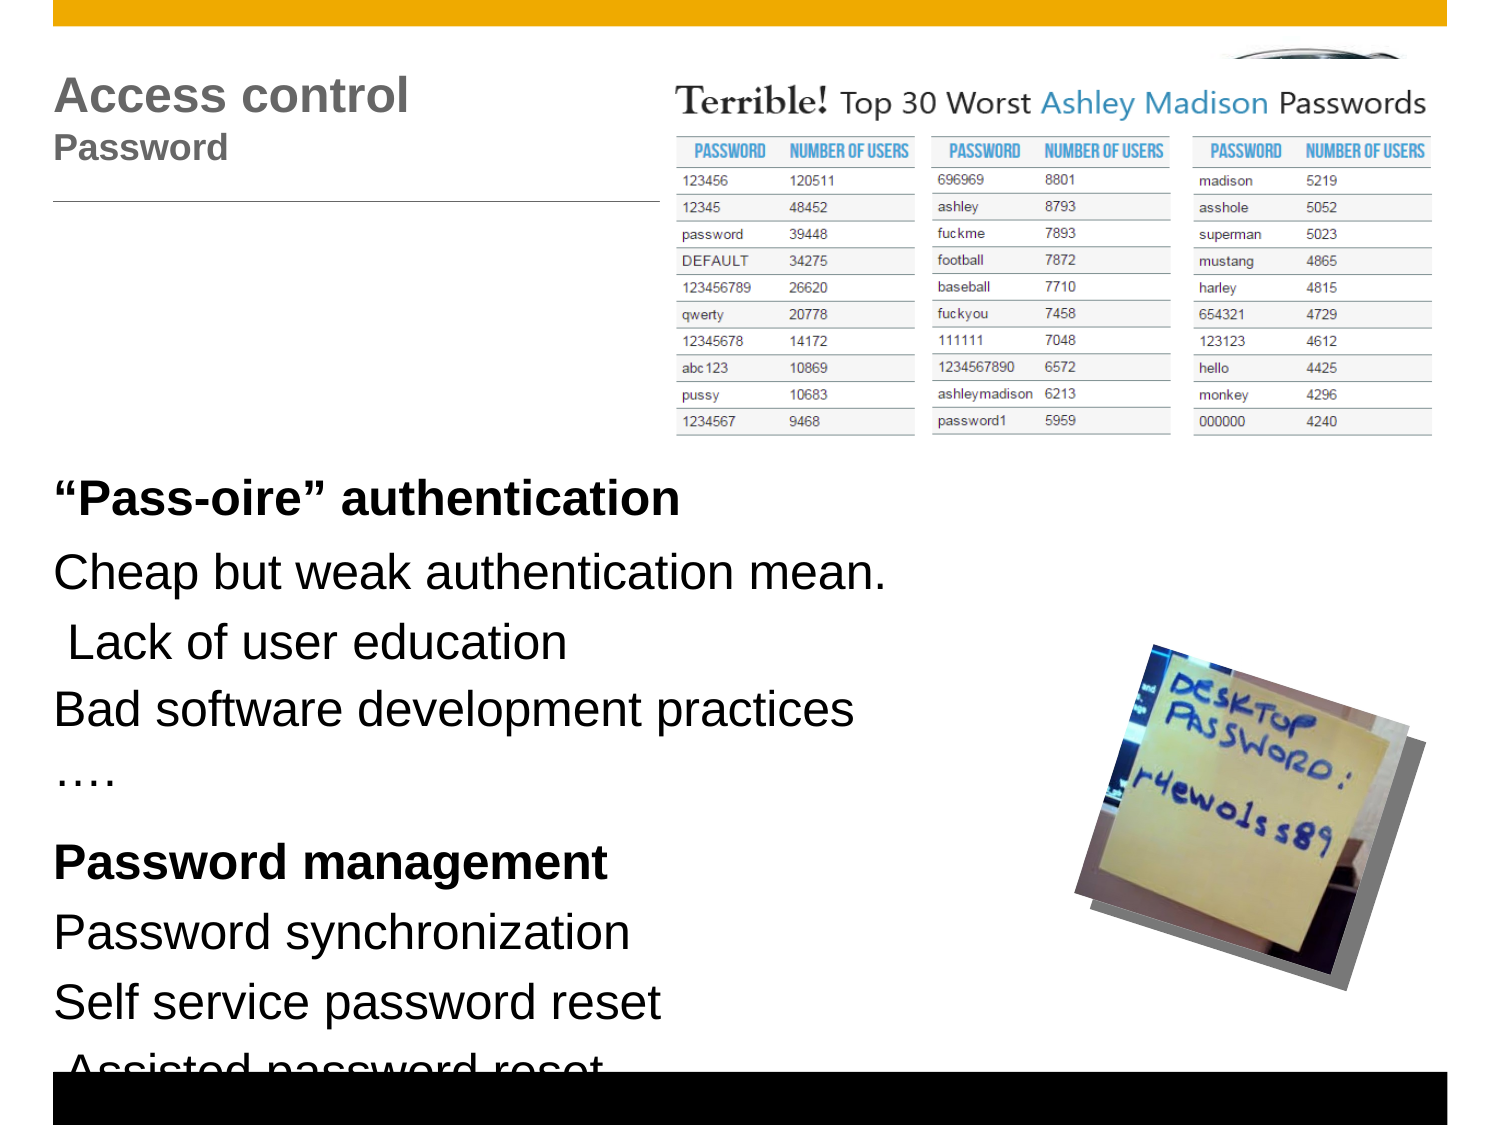

# Access control
Password

“Pass-oire” authentication
Cheap but weak authentication mean.  Lack of user education
Bad software development practices ….
Password management  Password synchronization  Self service password reset  Assisted password reset

©  2011 SAP AG. All rights reserved.